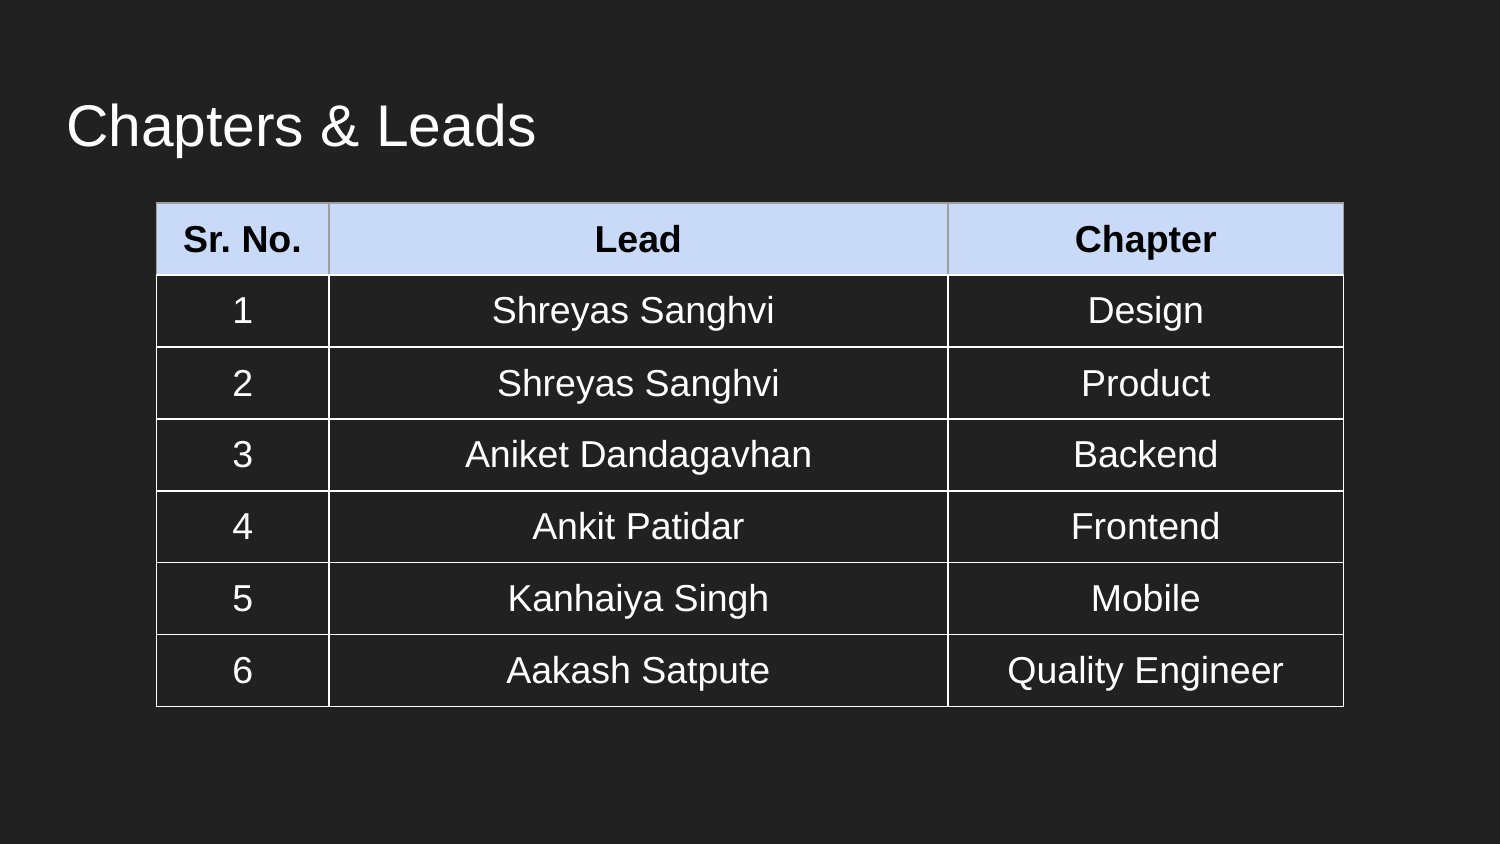

# Chapters & Leads
| Sr. No. | Lead | Chapter |
| --- | --- | --- |
| 1 | Shreyas Sanghvi | Design |
| 2 | Shreyas Sanghvi | Product |
| 3 | Aniket Dandagavhan | Backend |
| 4 | Ankit Patidar | Frontend |
| 5 | Kanhaiya Singh | Mobile |
| 6 | Aakash Satpute | Quality Engineer |